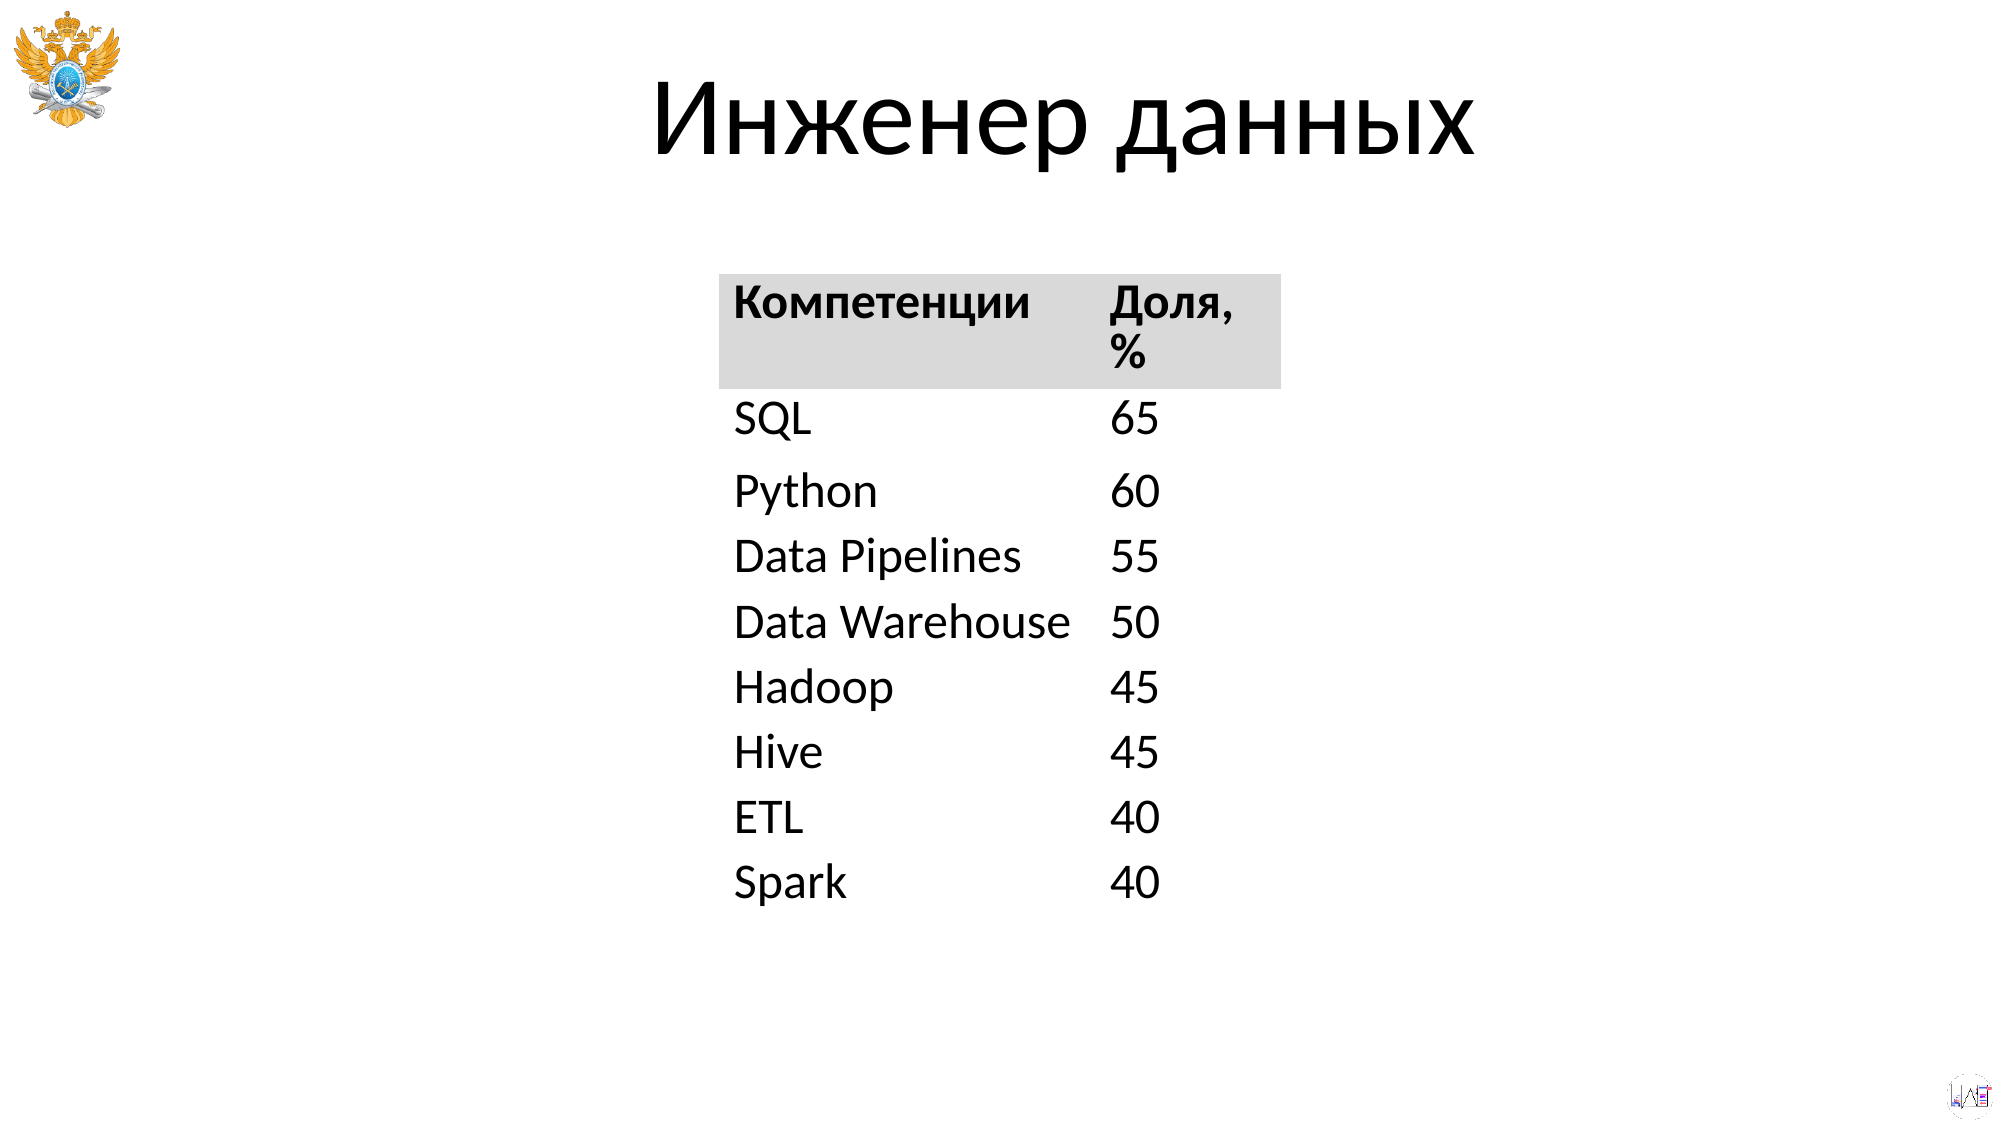

Инженер данных
| Компетенции | Доля, % |
| --- | --- |
| SQL | 65 |
| Python | 60 |
| Data Pipelines | 55 |
| Data Warehouse | 50 |
| Hadoop | 45 |
| Hive | 45 |
| ETL | 40 |
| Spark | 40 |